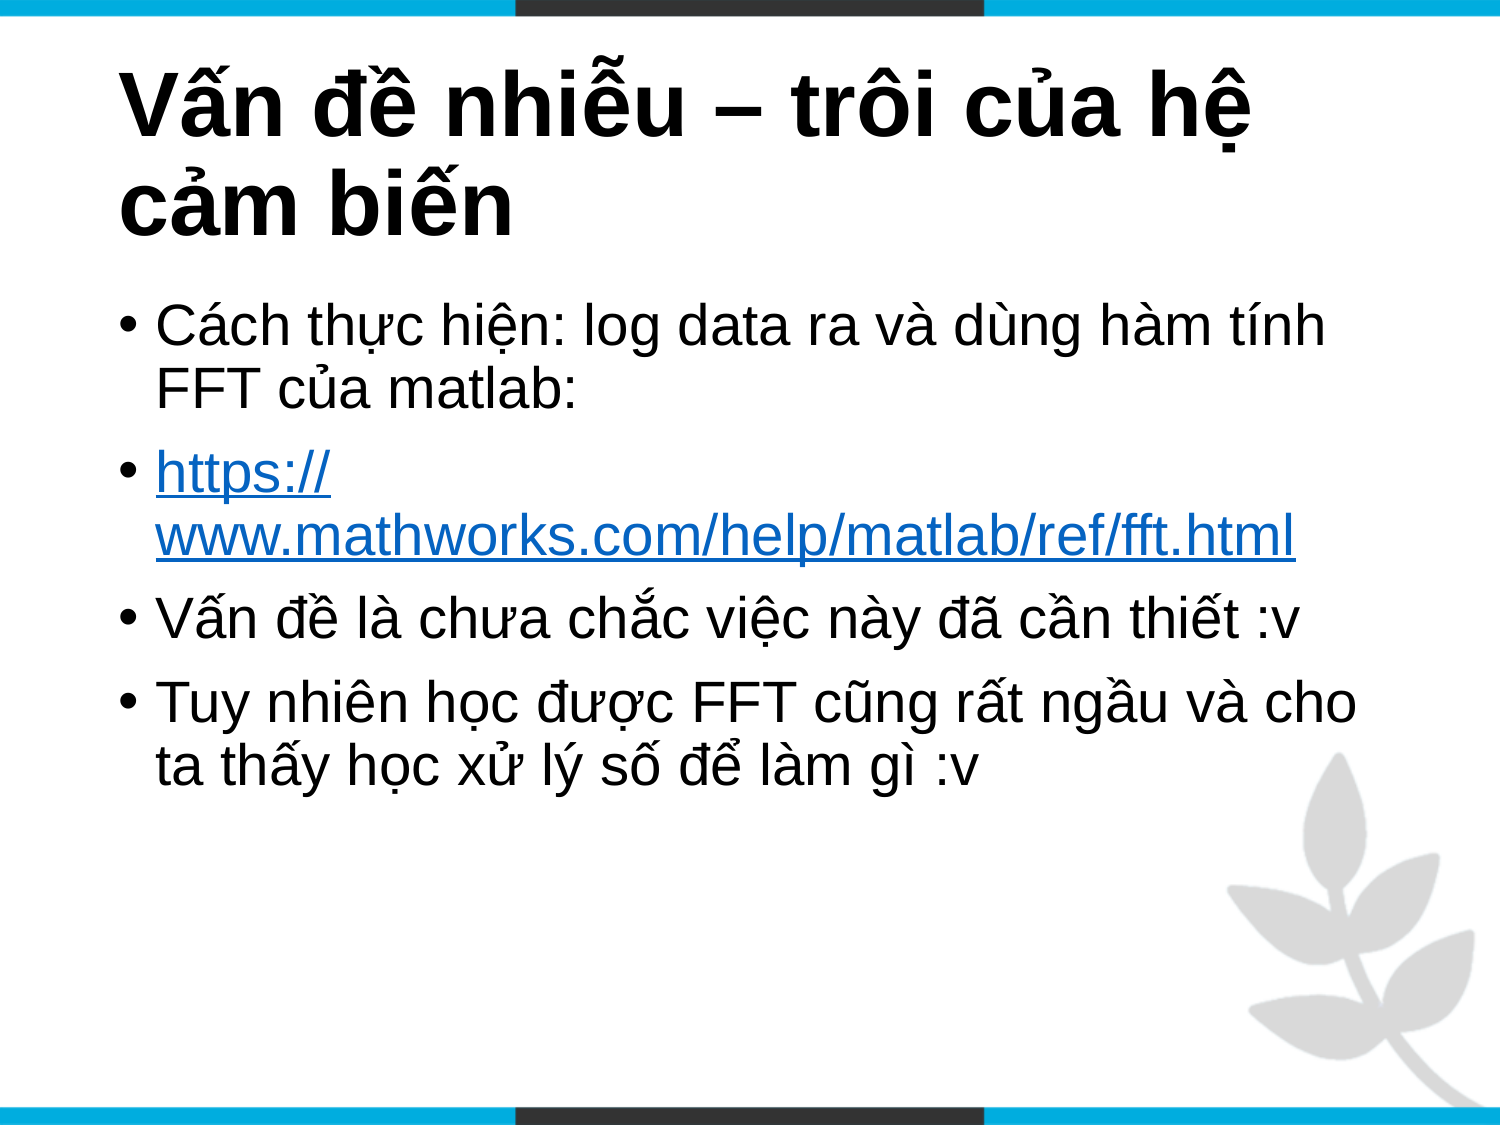

# Vấn đề nhiễu – trôi của hệ cảm biến
Cách thực hiện: log data ra và dùng hàm tính FFT của matlab:
https://www.mathworks.com/help/matlab/ref/fft.html
Vấn đề là chưa chắc việc này đã cần thiết :v
Tuy nhiên học được FFT cũng rất ngầu và cho ta thấy học xử lý số để làm gì :v